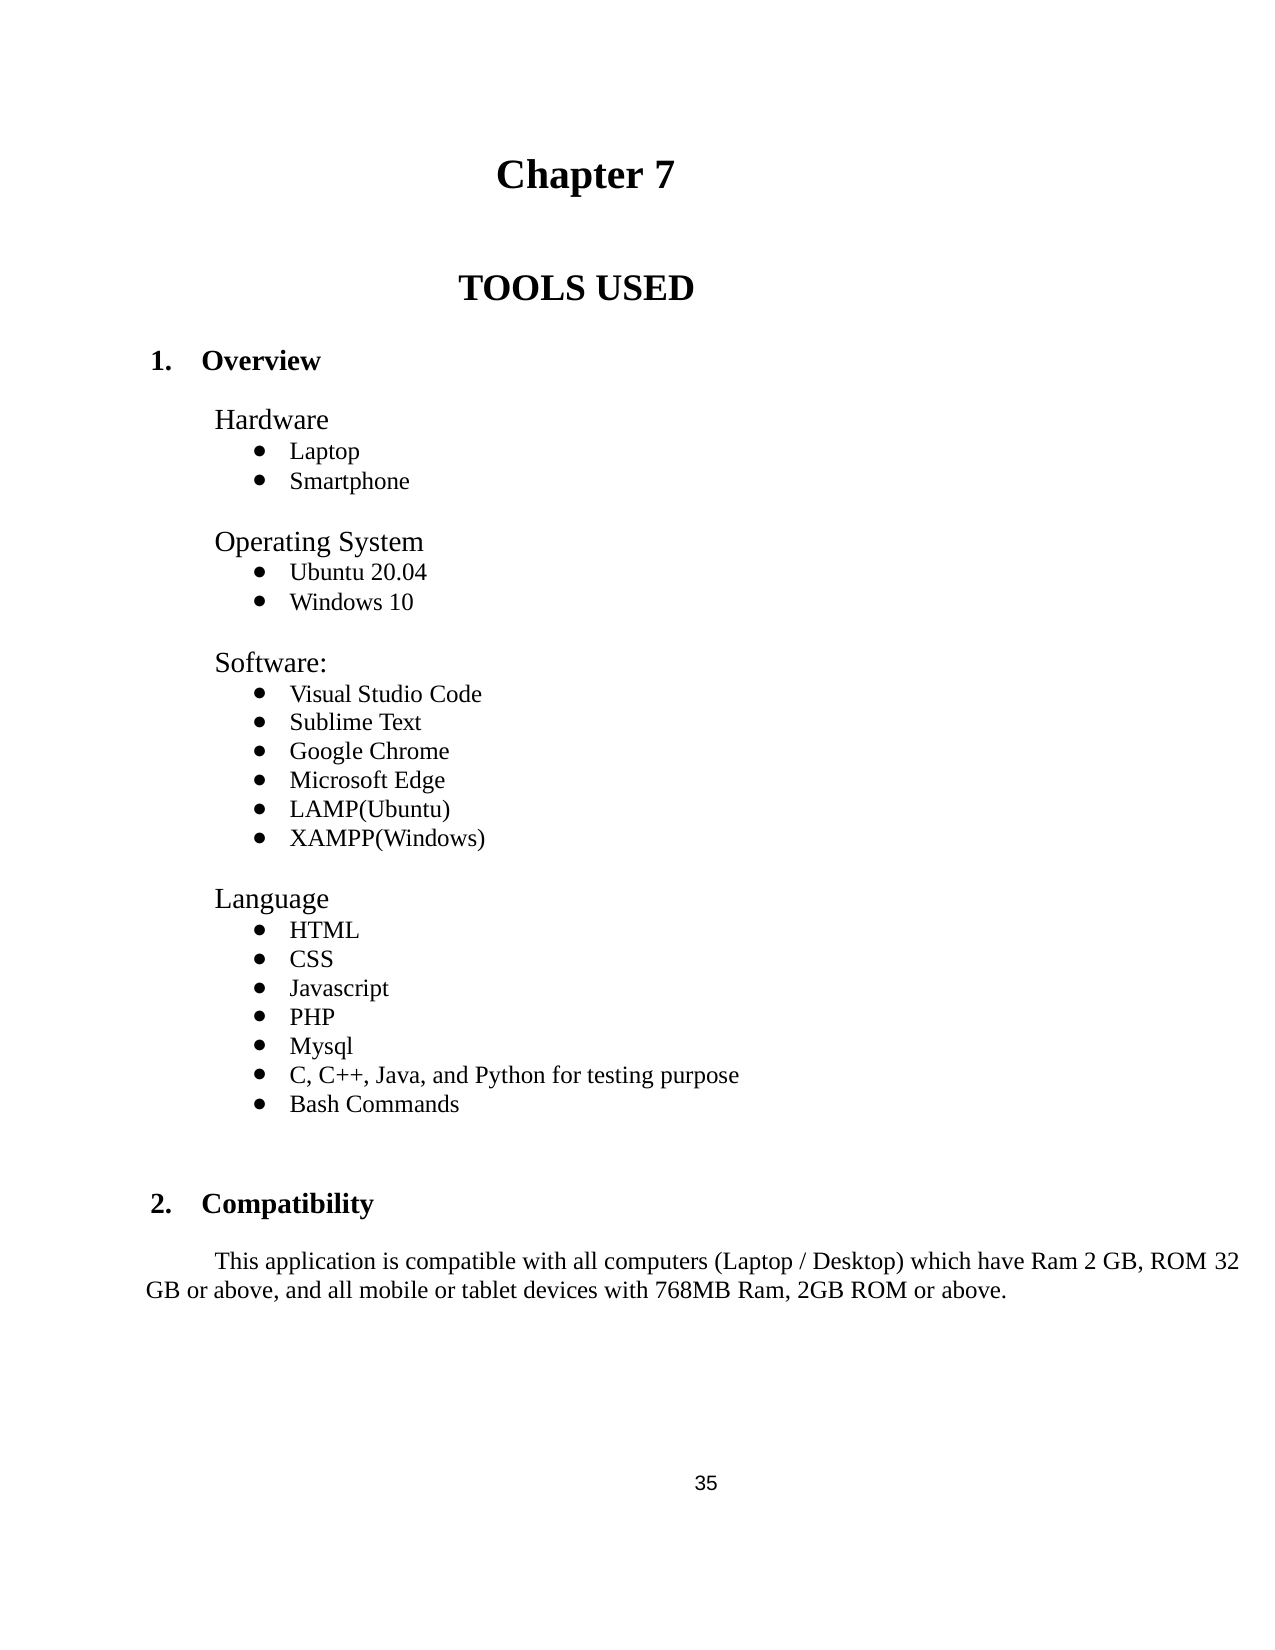

Chapter 7

TOOLS USED
Overview
Hardware
Laptop
Smartphone

Operating System
Ubuntu 20.04
Windows 10

Software:
Visual Studio Code
Sublime Text
Google Chrome
Microsoft Edge
LAMP(Ubuntu)
XAMPP(Windows)

Language
HTML
CSS
Javascript
PHP
Mysql
C, C++, Java, and Python for testing purpose
Bash Commands

Compatibility
This application is compatible with all computers (Laptop / Desktop) which have Ram 2 GB, ROM 32  GB or above, and all mobile or tablet devices with 768MB Ram, 2GB ROM or above.
35